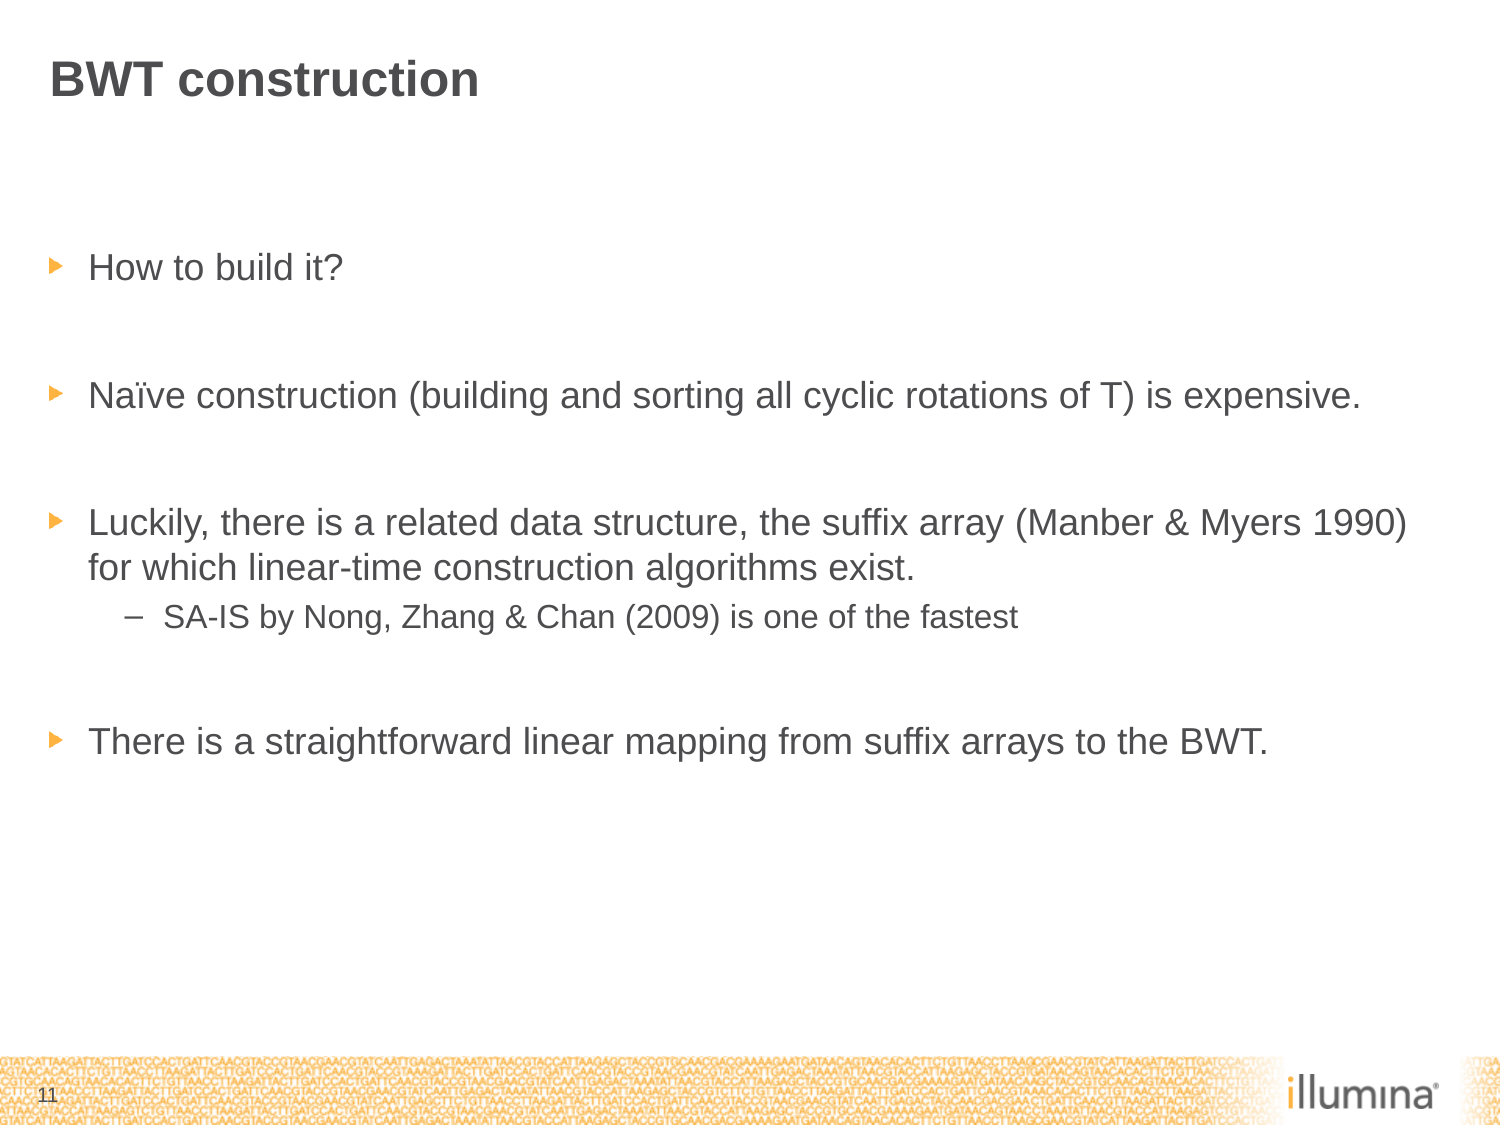

# BWT construction
How to build it?

Naïve construction (building and sorting all cyclic rotations of T) is expensive.

Luckily, there is a related data structure, the suffix array (Manber & Myers 1990) for which linear-time construction algorithms exist.
SA-IS by Nong, Zhang & Chan (2009) is one of the fastest

There is a straightforward linear mapping from suffix arrays to the BWT.